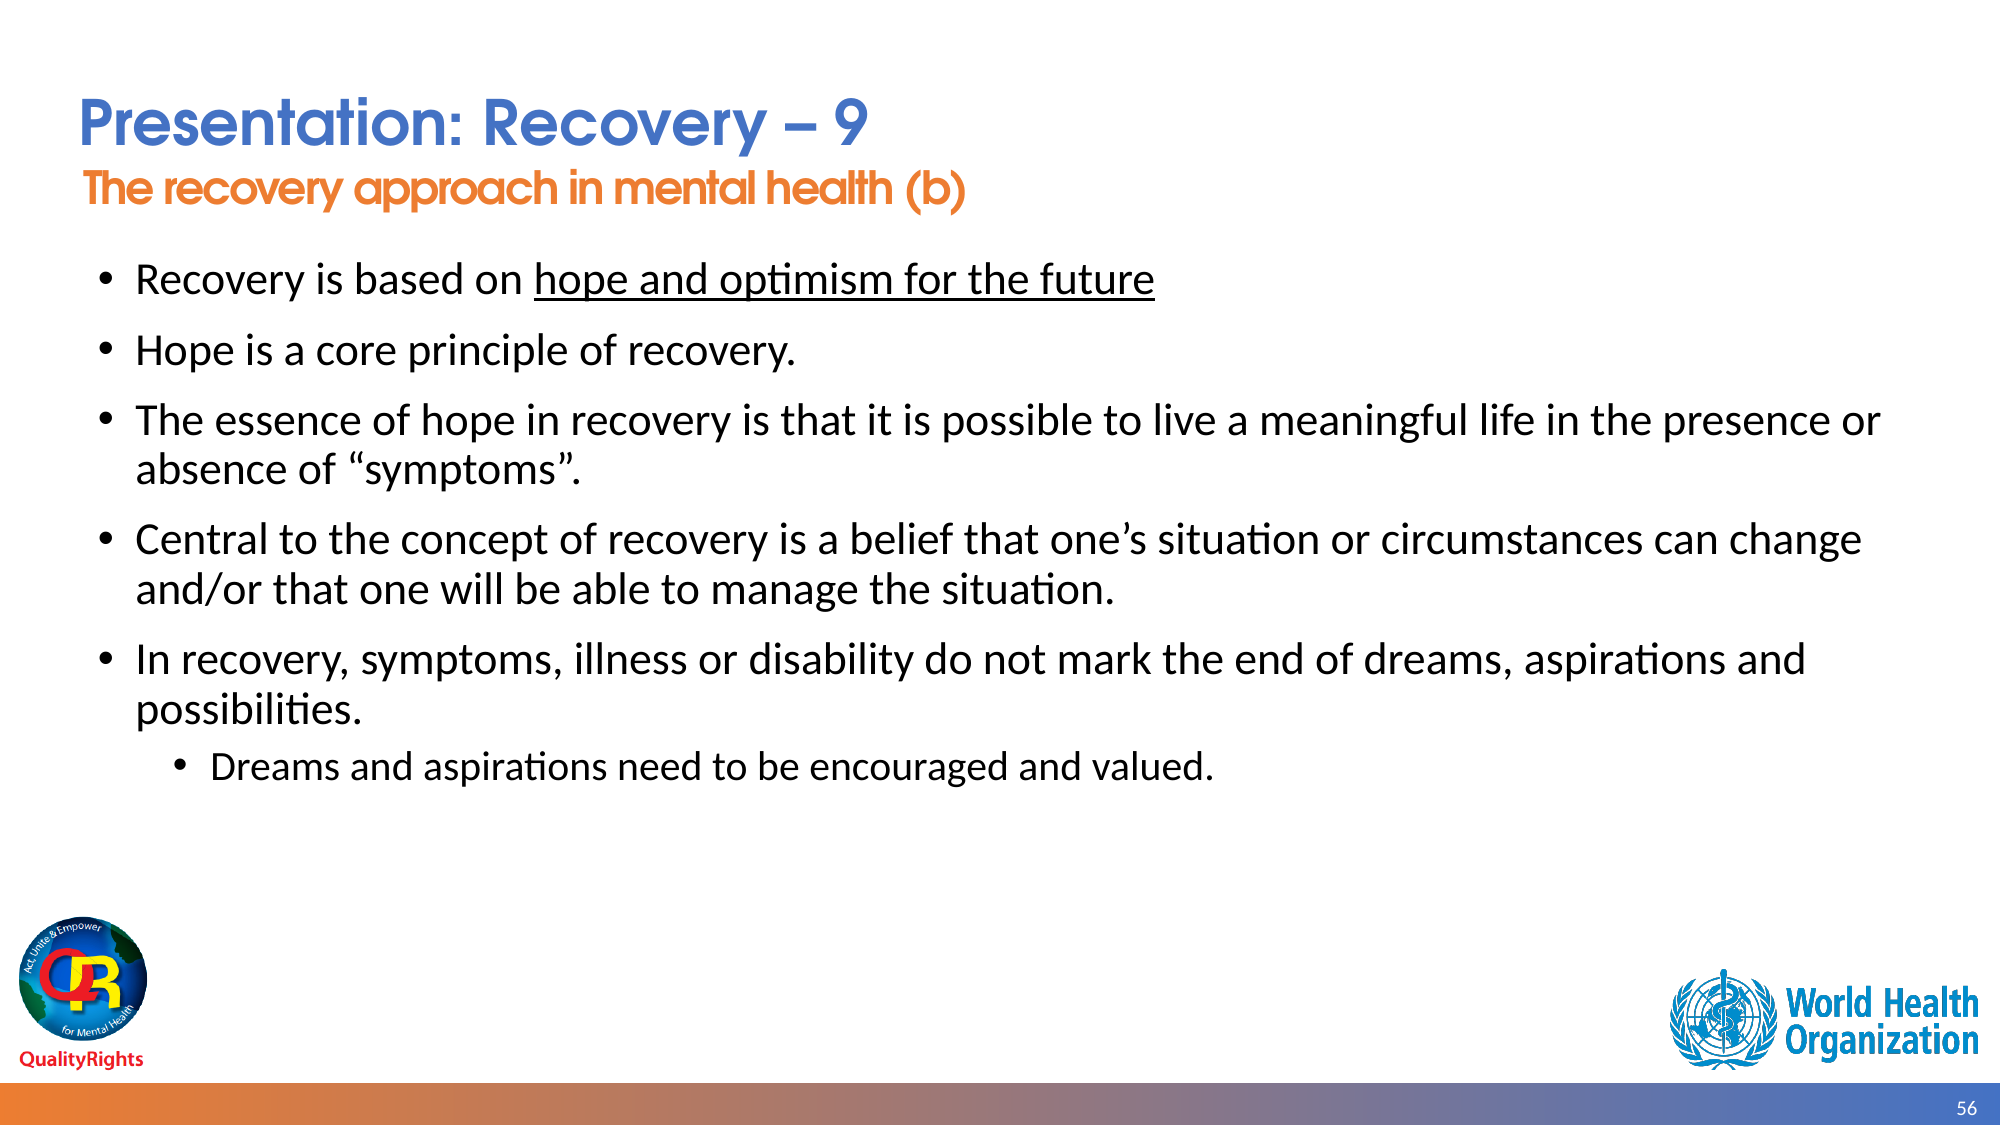

# Presentation: Recovery – 9
The recovery approach in mental health (b)
Recovery is based on hope and optimism for the future
Hope is a core principle of recovery.
The essence of hope in recovery is that it is possible to live a meaningful life in the presence or absence of “symptoms”.
Central to the concept of recovery is a belief that one’s situation or circumstances can change and/or that one will be able to manage the situation.
In recovery, symptoms, illness or disability do not mark the end of dreams, aspirations and possibilities.
Dreams and aspirations need to be encouraged and valued.